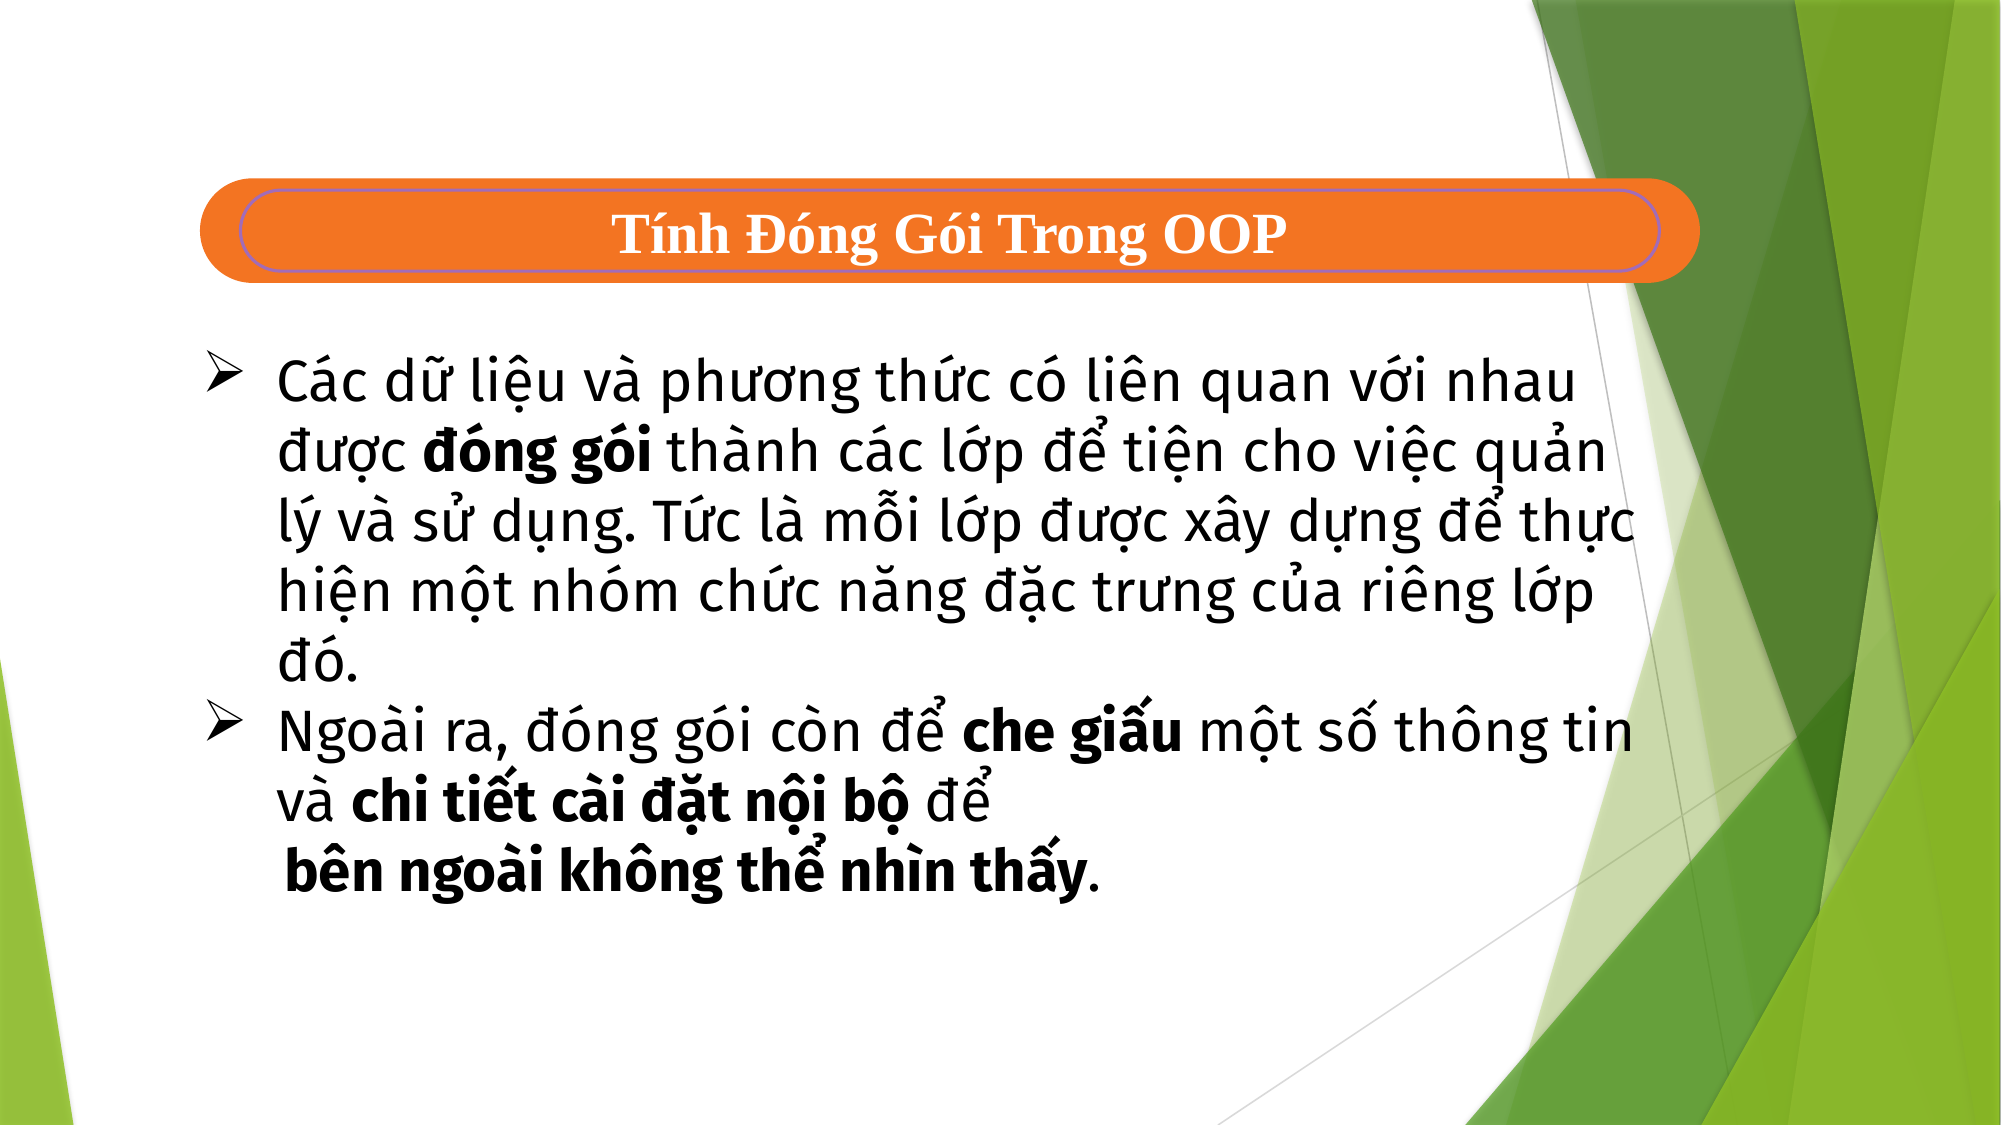

Tính Đóng Gói Trong OOP
Các dữ liệu và phương thức có liên quan với nhau được đóng gói thành các lớp để tiện cho việc quản lý và sử dụng. Tức là mỗi lớp được xây dựng để thực hiện một nhóm chức năng đặc trưng của riêng lớp đó.
Ngoài ra, đóng gói còn để che giấu một số thông tin và chi tiết cài đặt nội bộ để
      bên ngoài không thể nhìn thấy.